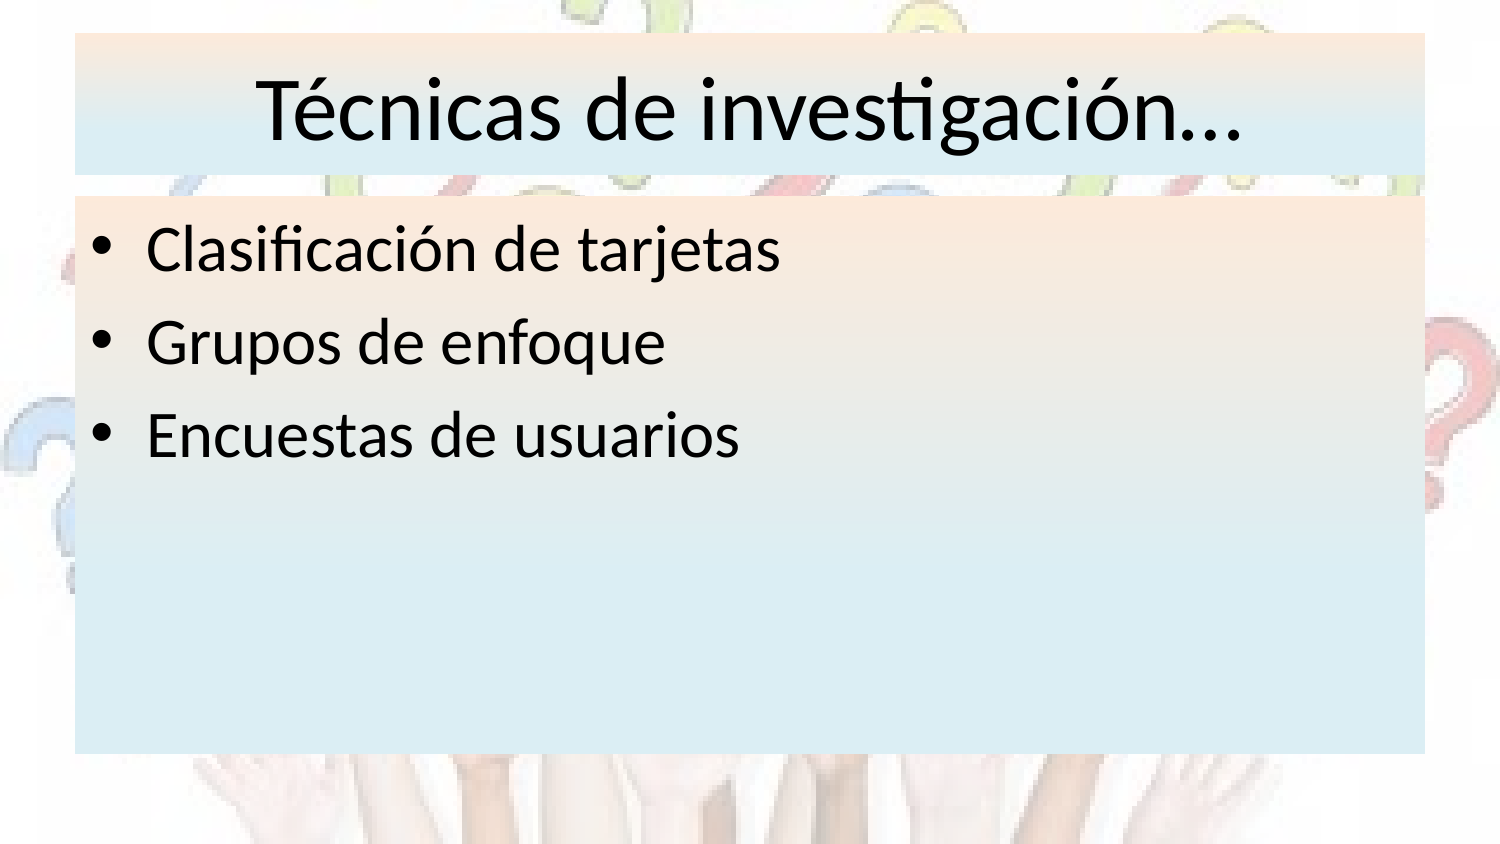

# Técnicas de investigación…
Clasificación de tarjetas
Grupos de enfoque
Encuestas de usuarios